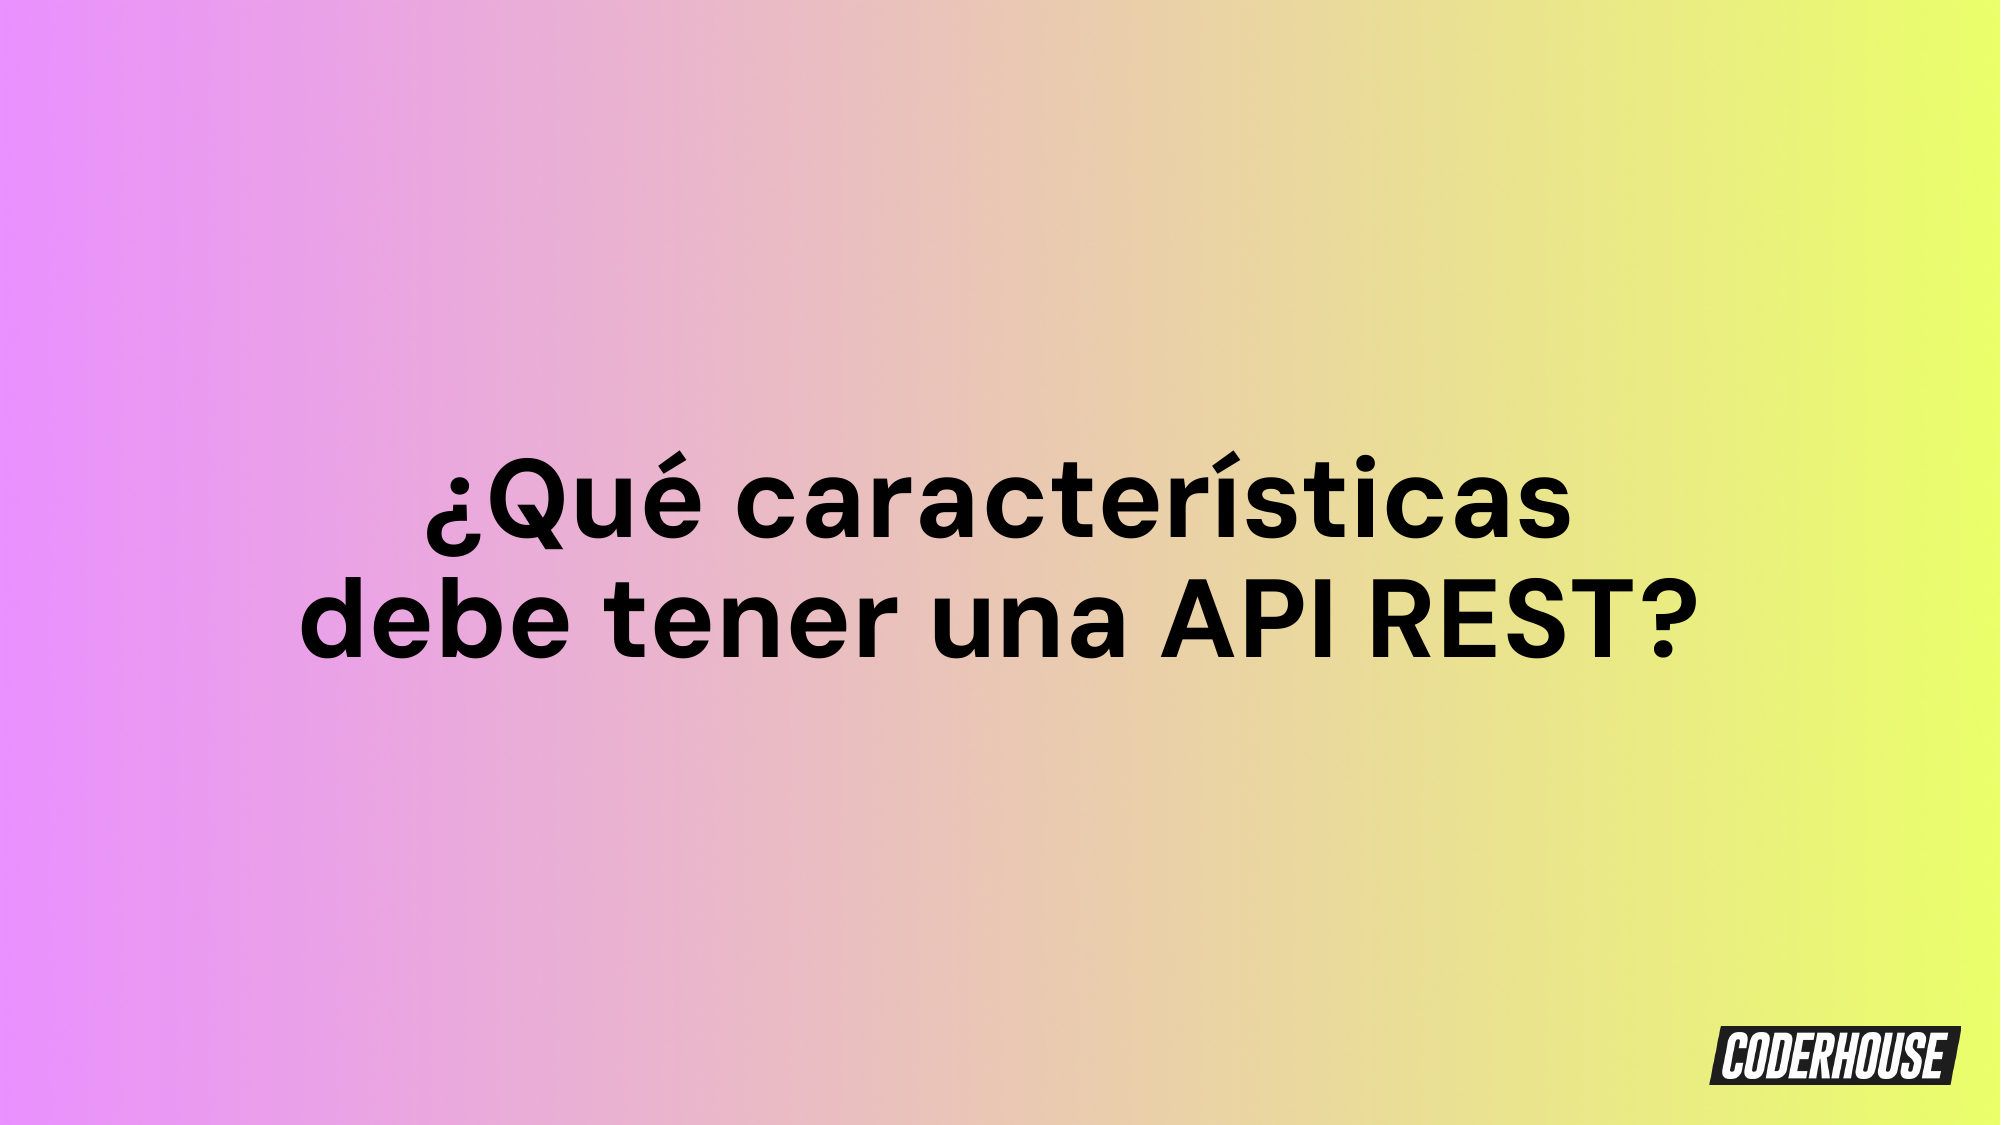

¿Qué características debe tener una API REST?